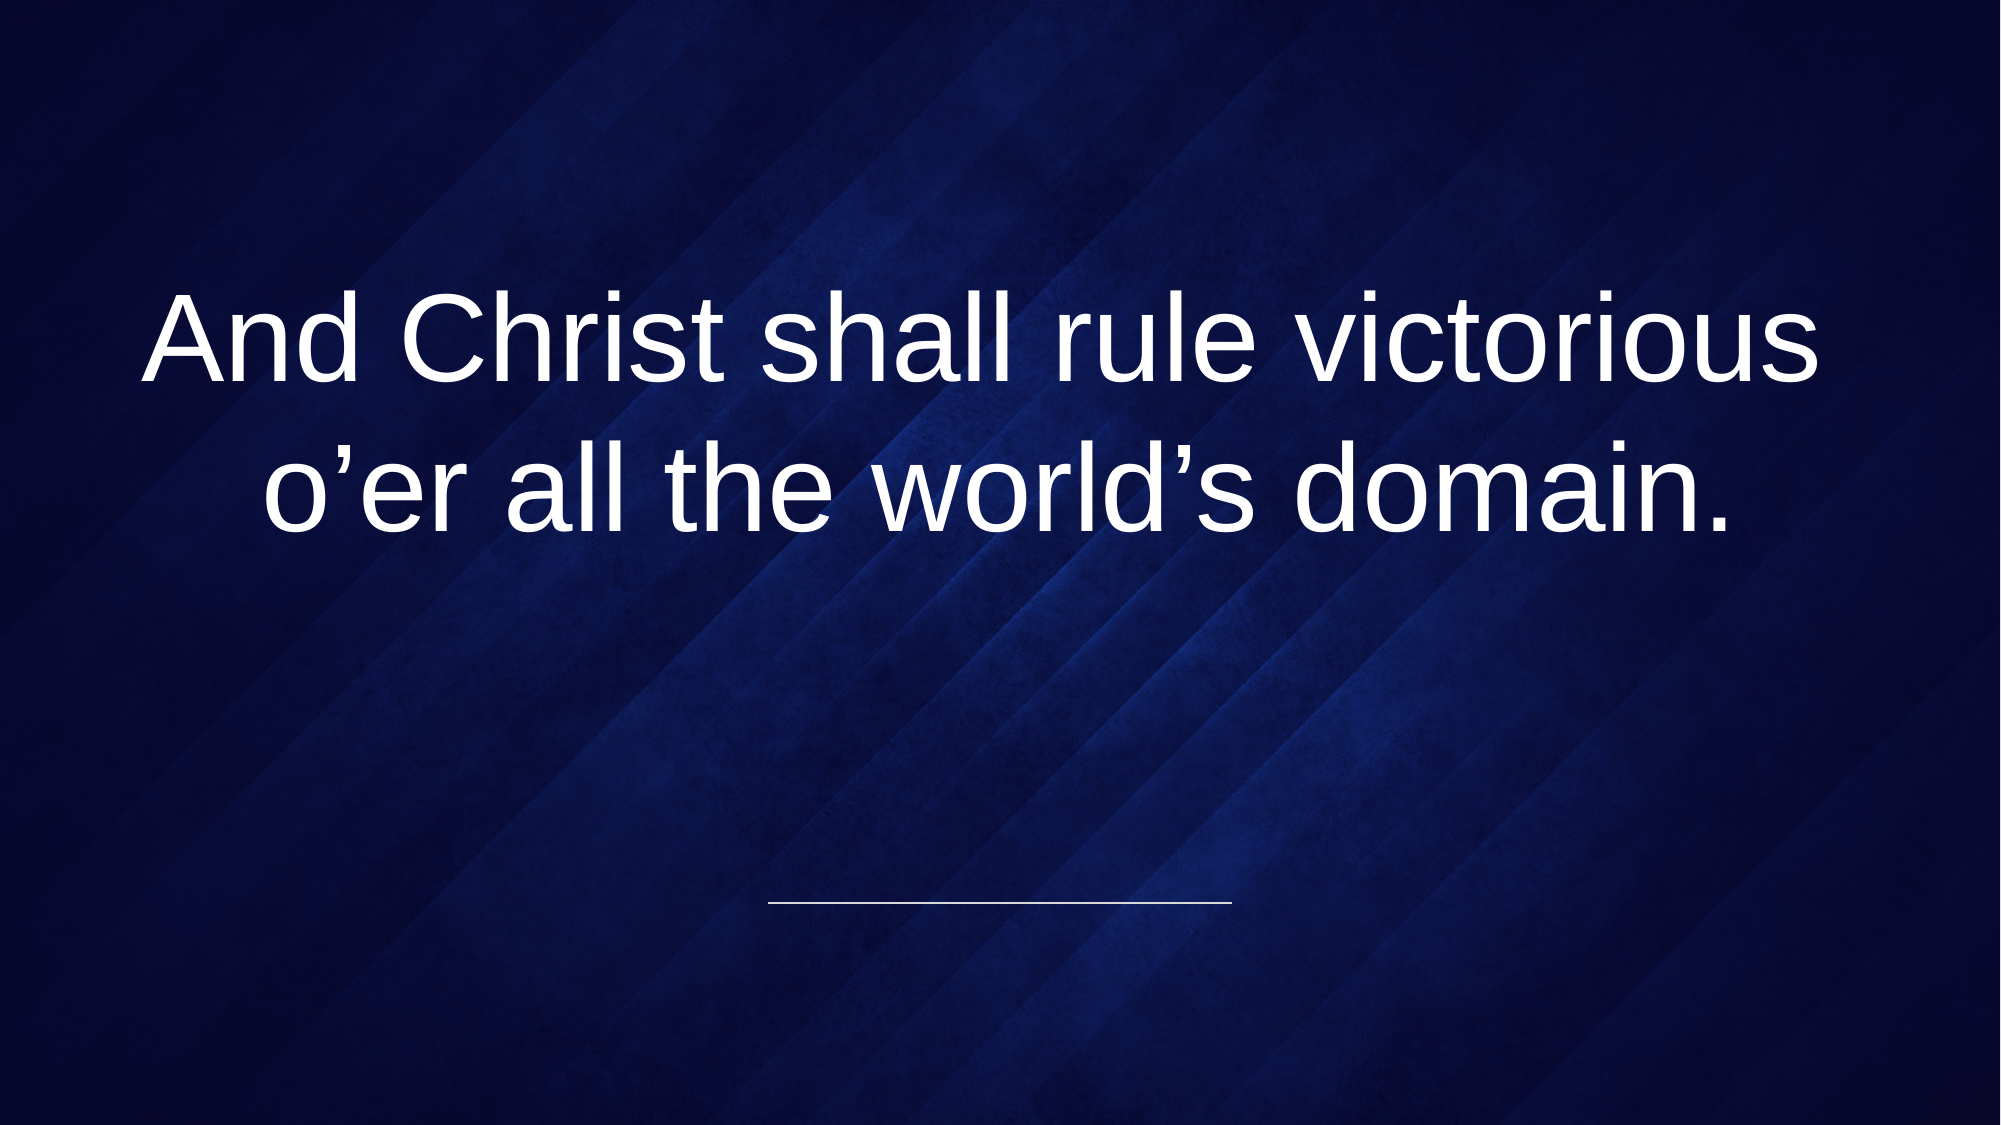

# And Christ shall rule victorious o’er all the world’s domain.